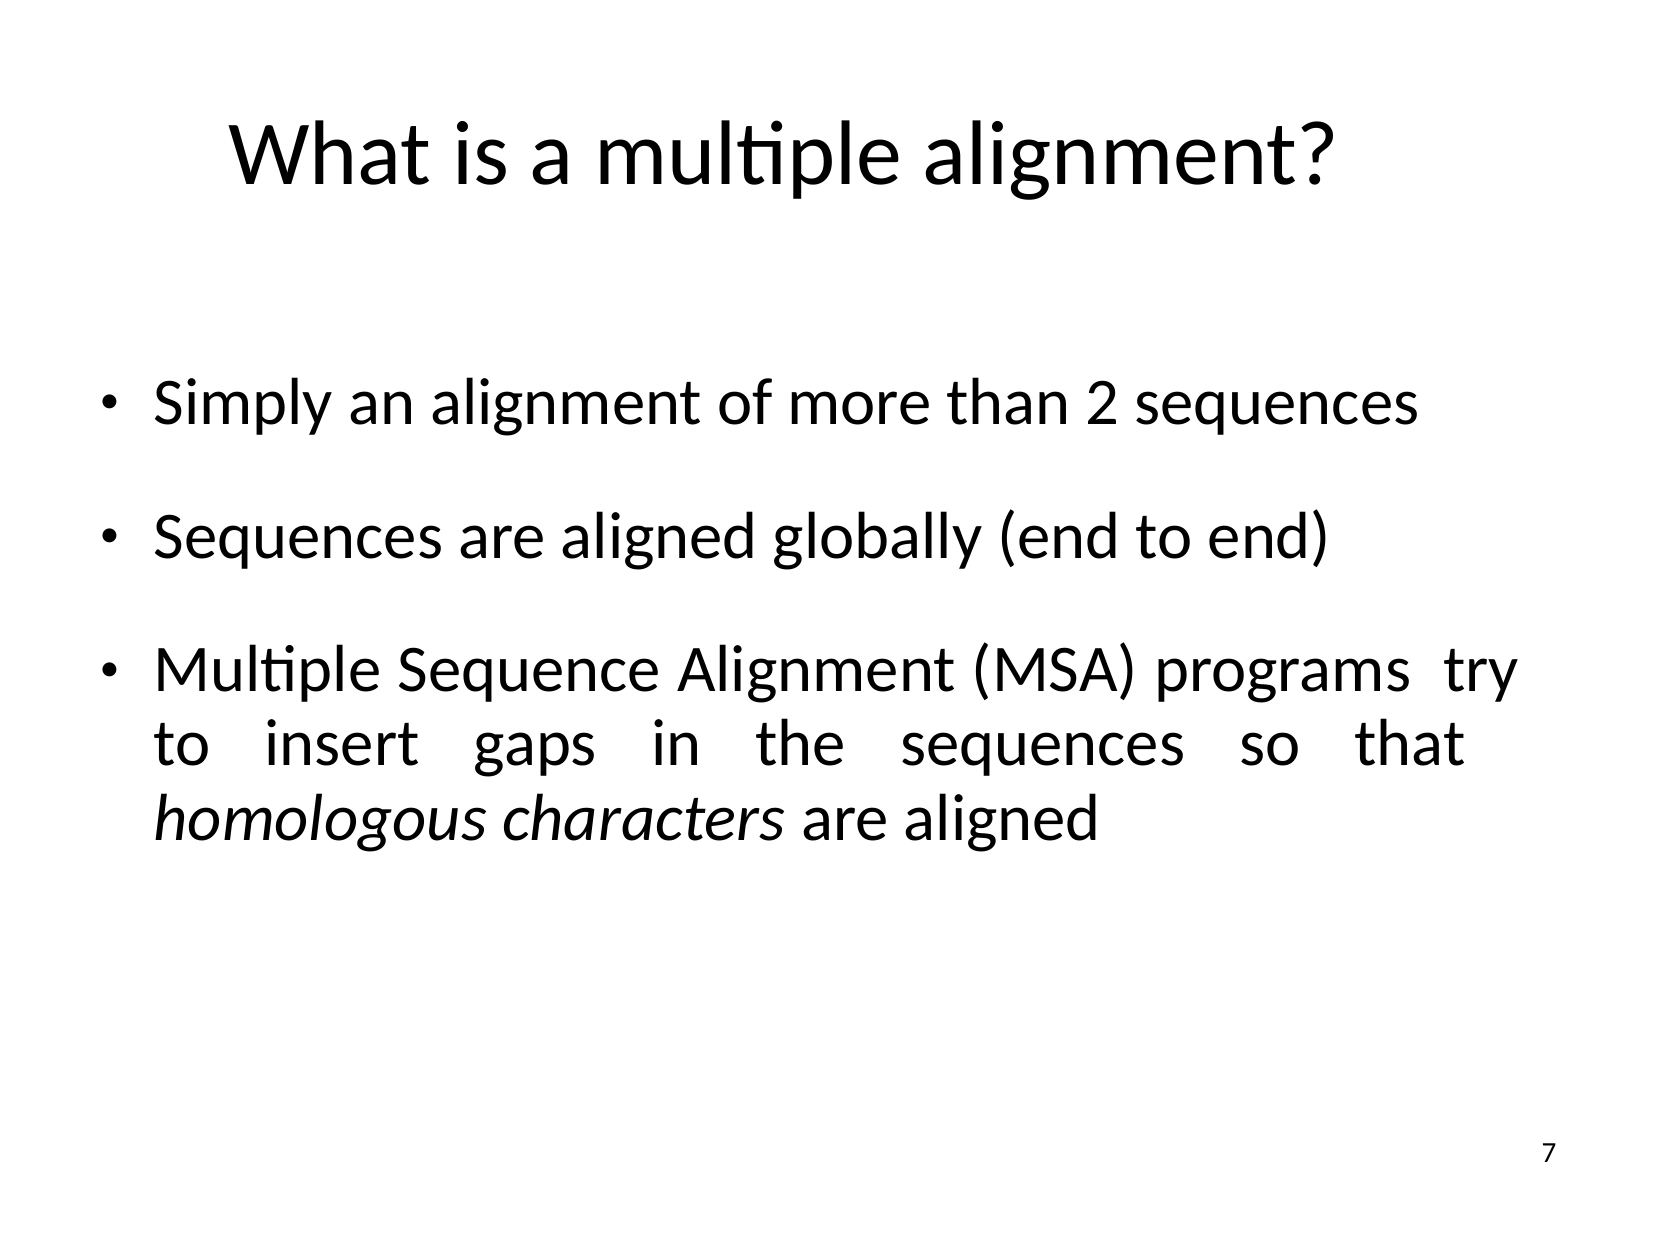

# What is a multiple alignment?
Simply an alignment of more than 2 sequences
●
Sequences are aligned globally (end to end)
●
Multiple Sequence Alignment (MSA) programs  try to insert gaps in the sequences so that  homologous characters are aligned
●
7